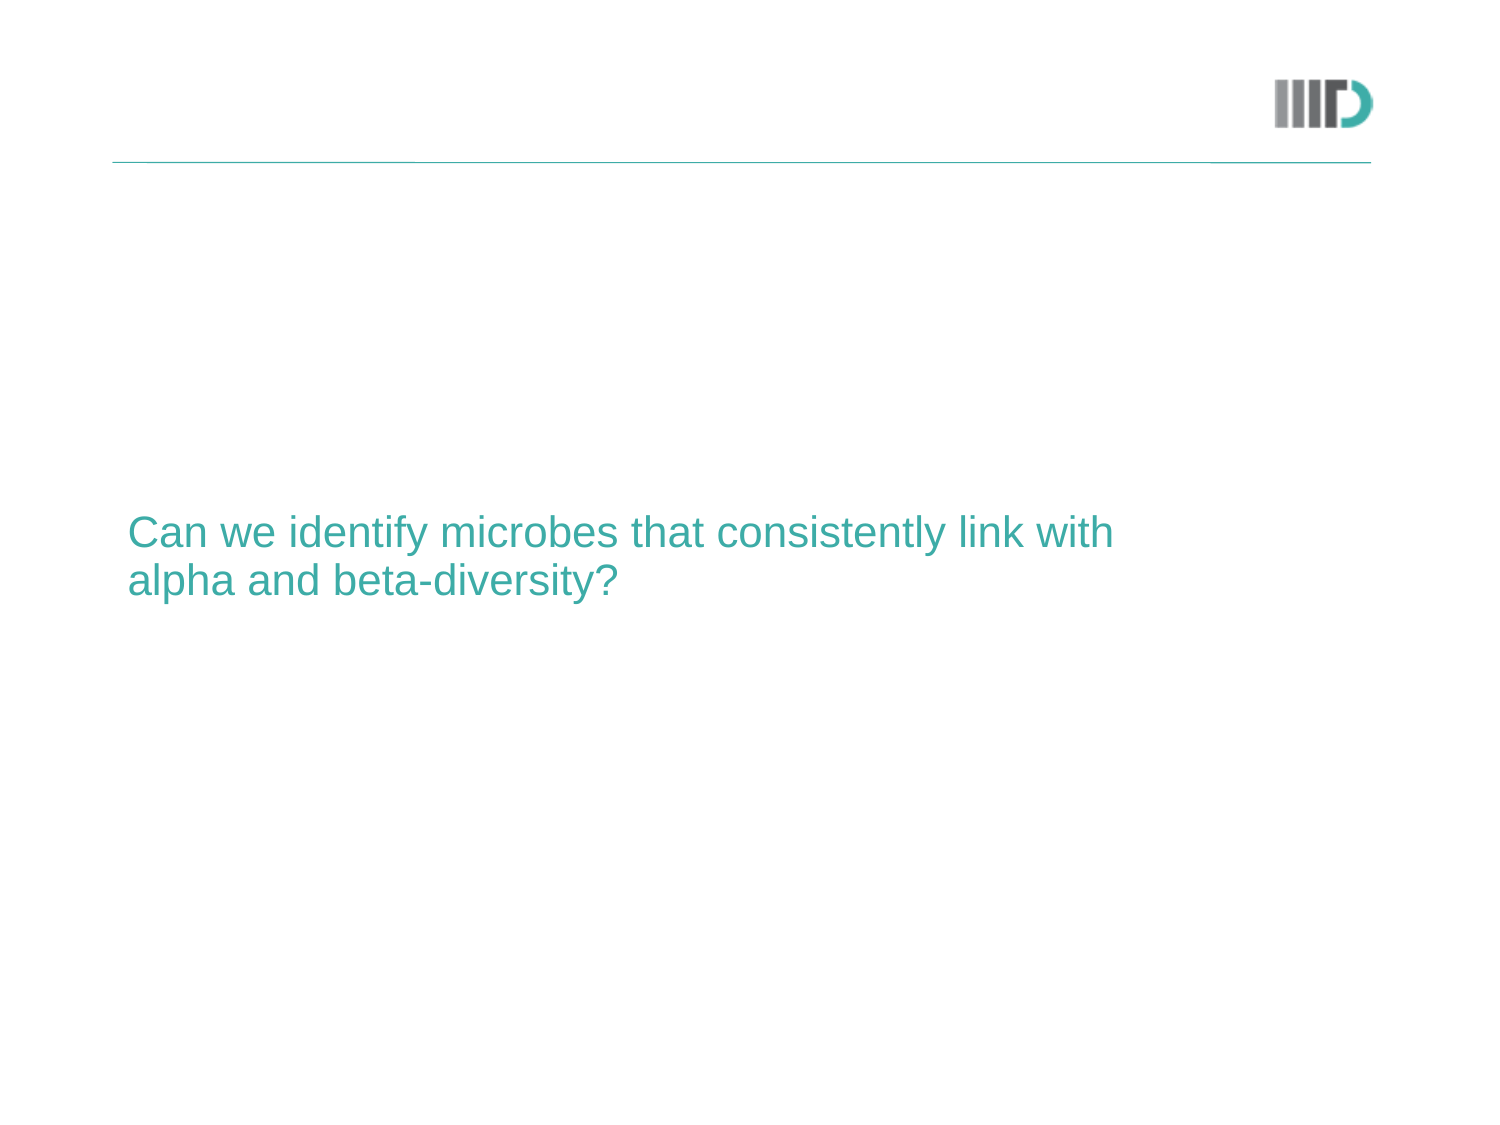

# Can we identify microbes that consistently link with alpha and beta-diversity?